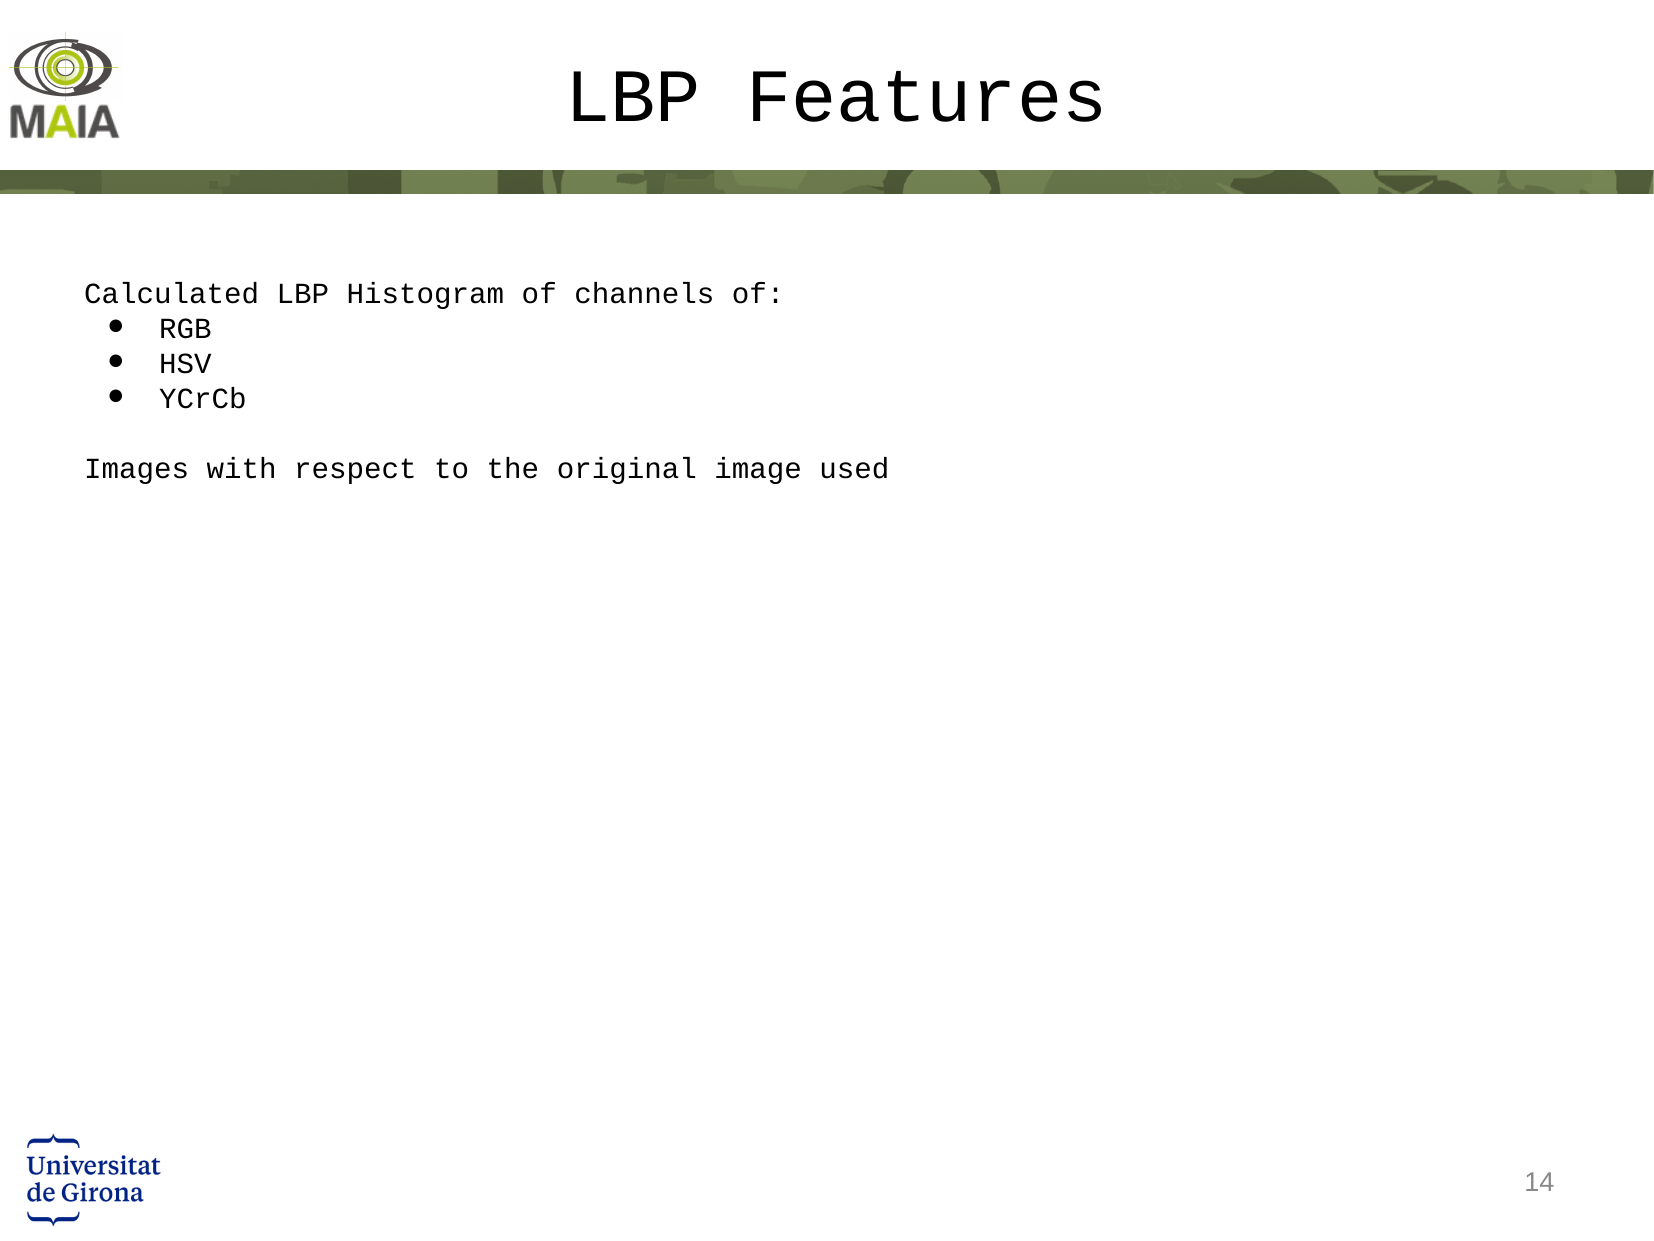

# LBP Features
Calculated LBP Histogram of channels of:
RGB
HSV
YCrCb

Images with respect to the original image used
14